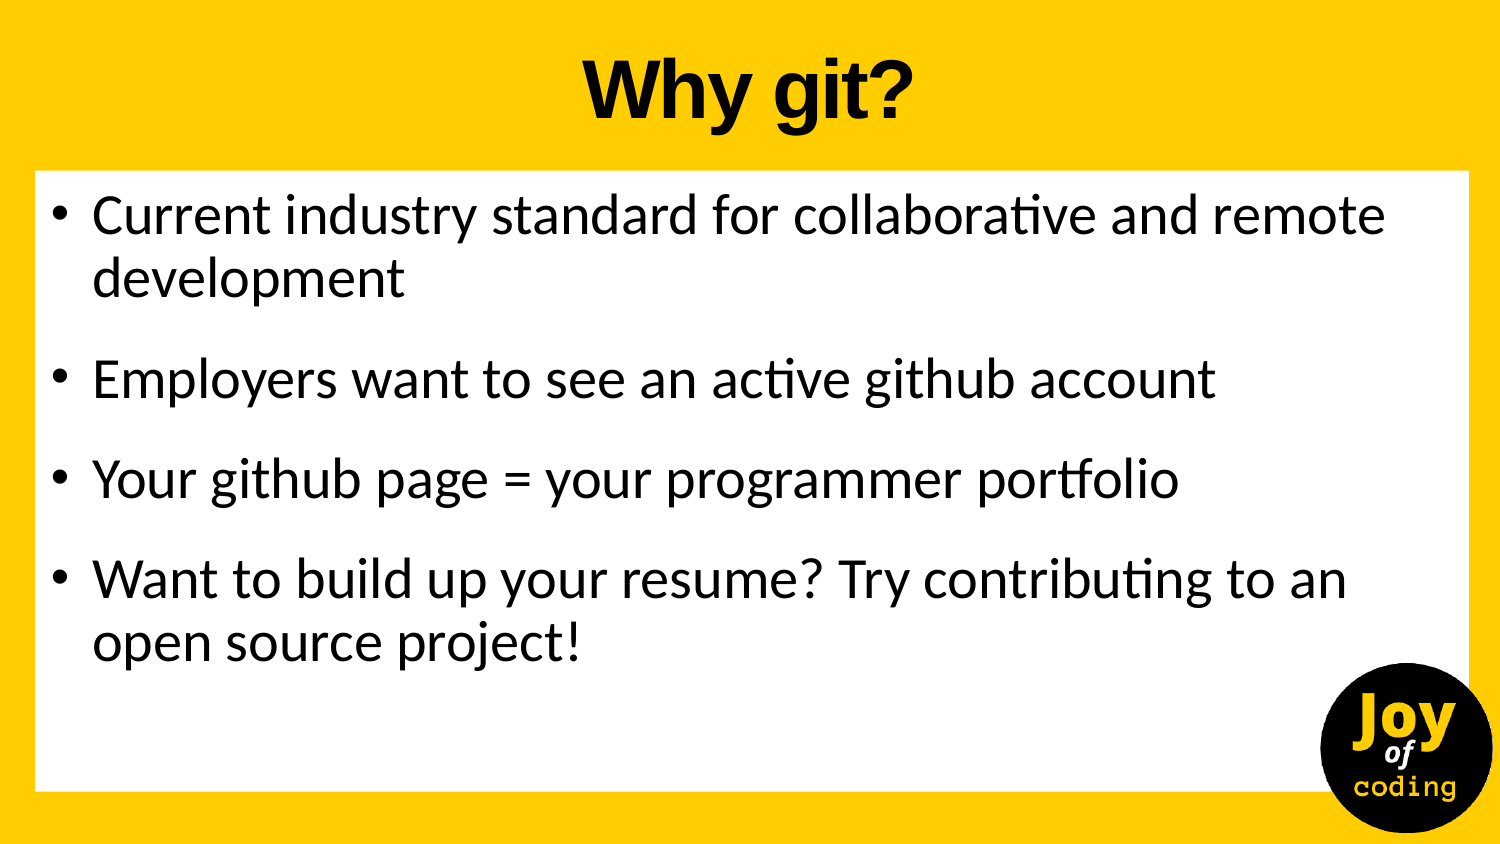

# Why git?
Current industry standard for collaborative and remote development
Employers want to see an active github account
Your github page = your programmer portfolio
Want to build up your resume? Try contributing to an open source project!